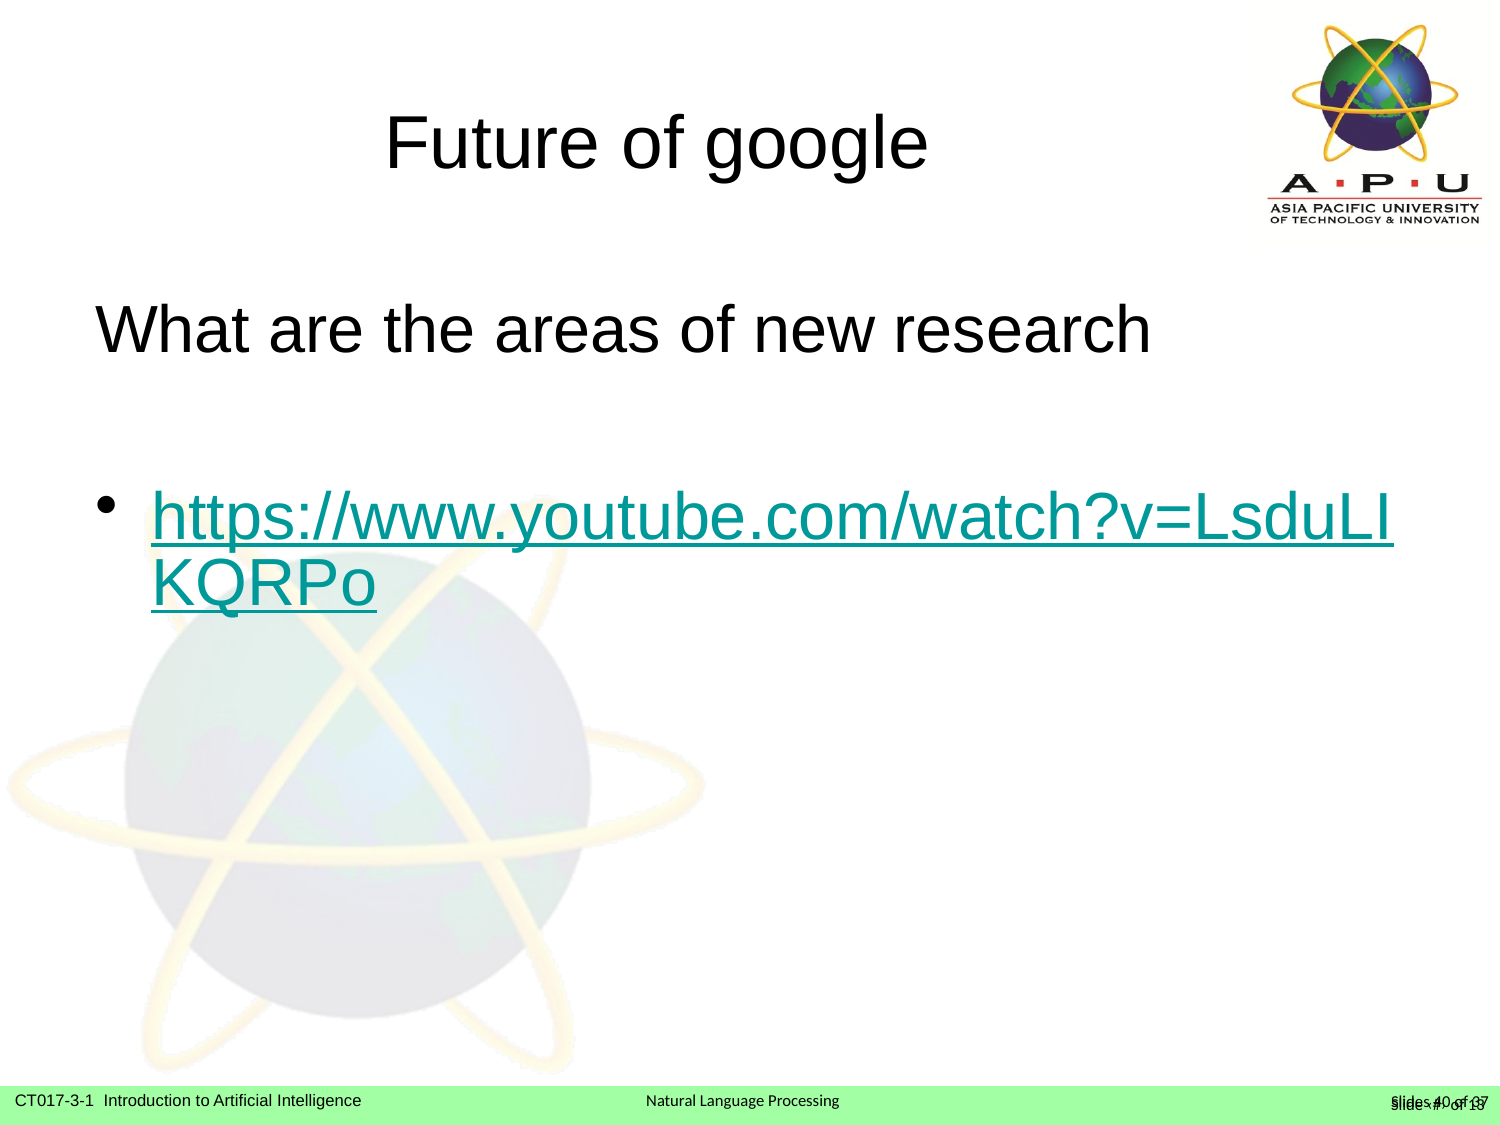

# Future of google
What are the areas of new research

https://www.youtube.com/watch?v=LsduLIKQRPo

Slide ‹#› of 13